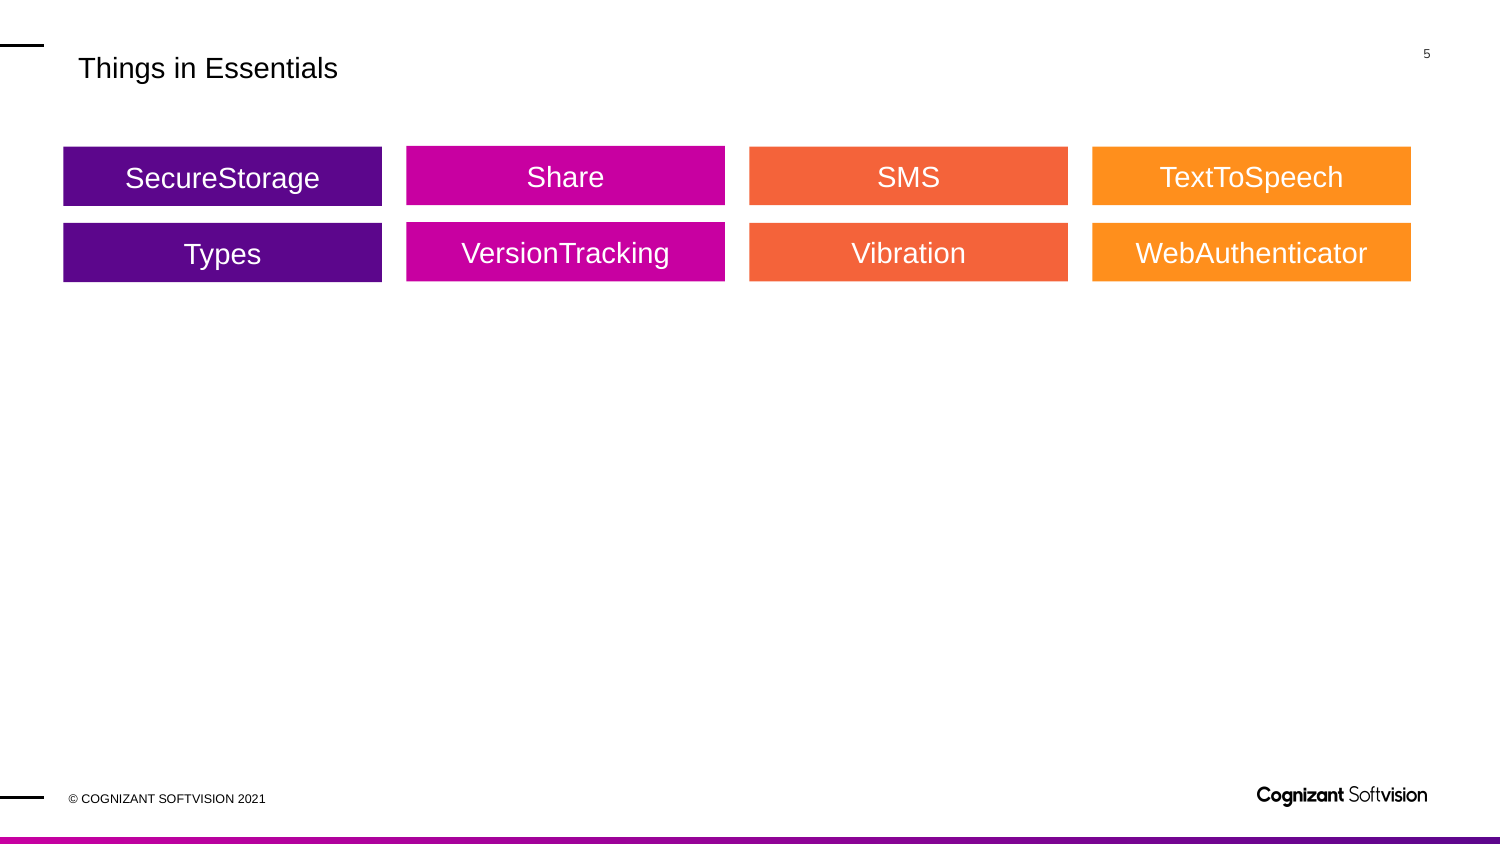

Things in Essentials
Share
SMS
TextToSpeech
SecureStorage
VersionTracking
Vibration
WebAuthenticator
Types